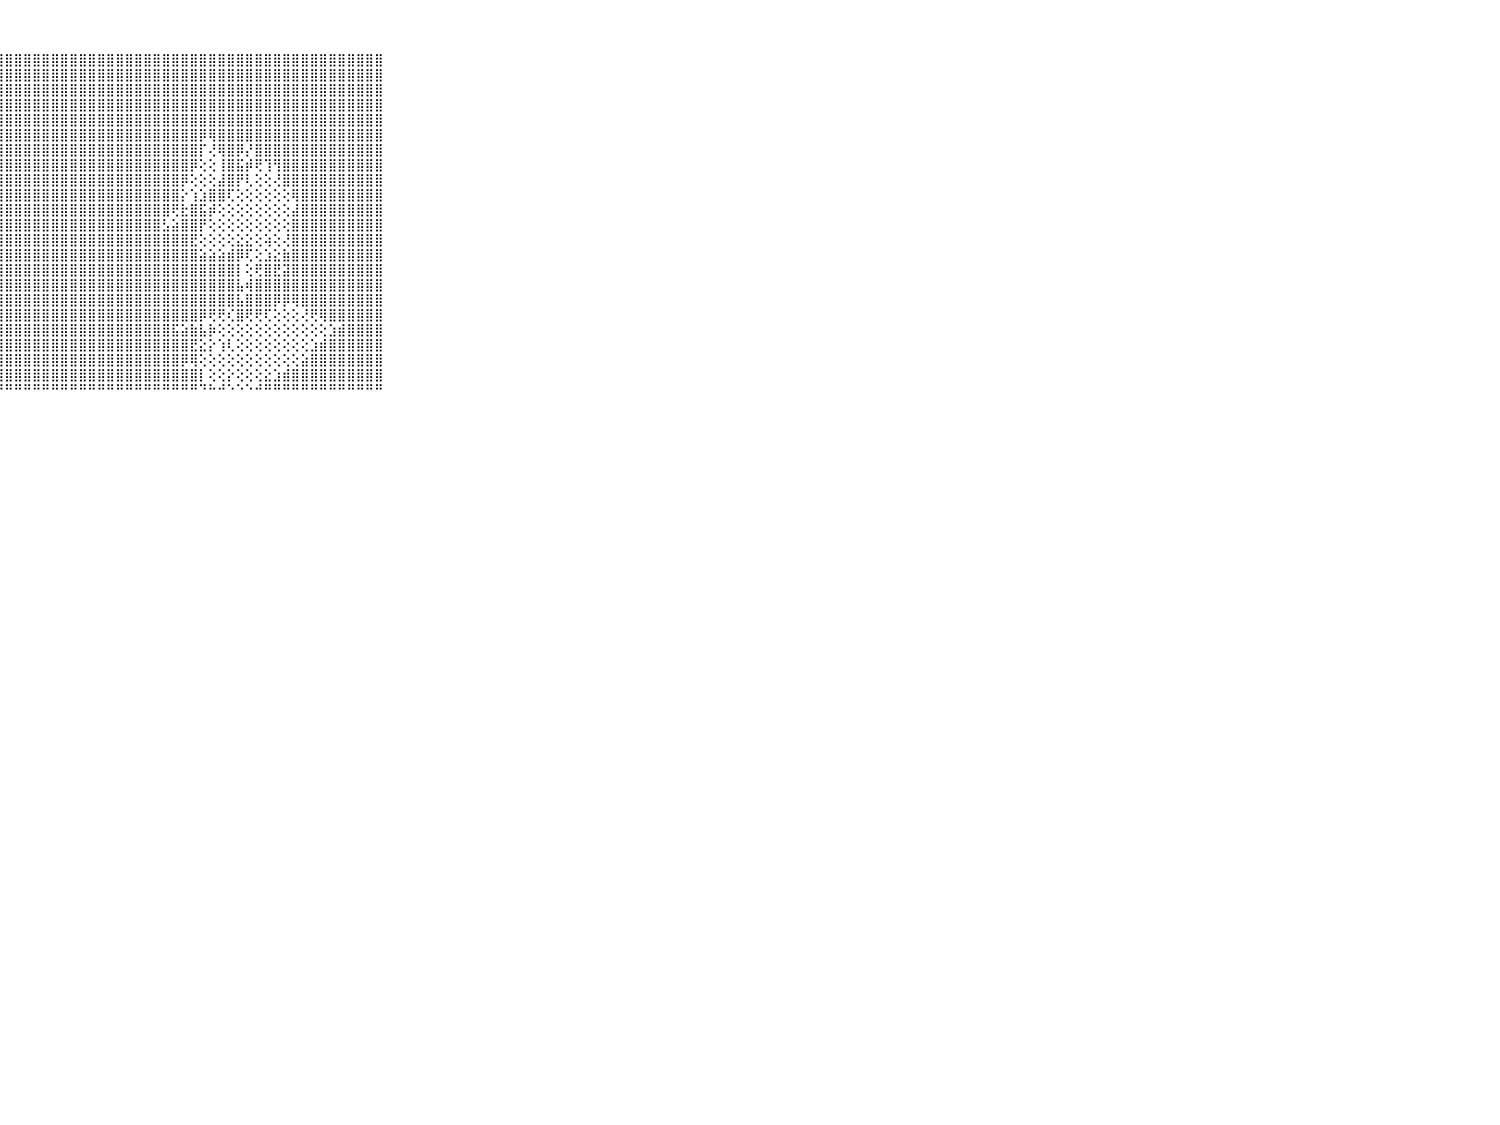

⠀⠀⠀⠀⠀⠀⠀⠀⠀⠀⠀⣿⣿⣿⣿⣿⣿⣿⣿⣿⣿⣿⣿⣿⣿⣿⣿⣿⣿⣿⣿⣿⣿⣿⣿⣿⣿⣿⣿⣿⣿⣿⣿⣿⣿⣿⣿⣿⣿⣿⣿⣿⣿⣿⣿⣿⣿⣿⣿⣿⣿⣿⣿⣿⣿⣿⣿⣿⣿⠀⠀⠀⠀⠀⠀⠀⠀⠀⠀⠀⠀
⠀⠀⠀⠀⠀⠀⠀⠀⠀⠀⠀⣿⣿⣿⣿⣿⣿⣿⣿⣿⣿⣿⣿⣿⣿⣿⣿⣿⣿⣿⣿⣿⣿⣿⣿⣿⣿⣿⣿⣿⣿⣿⣿⣿⣿⣿⣿⣿⣿⣿⣿⣿⣿⣿⣿⣿⣿⣿⣿⣿⣿⣿⣿⣿⣿⣿⣿⣿⣿⠀⠀⠀⠀⠀⠀⠀⠀⠀⠀⠀⠀
⠀⠀⠀⠀⠀⠀⠀⠀⠀⠀⠀⣿⣿⣿⣿⣿⣿⣿⣿⣿⣿⣿⣿⣿⣿⣿⣿⣿⣿⣿⣿⣿⣿⣿⣿⣿⣿⣿⣿⣿⣿⣿⣿⣿⣿⣿⣿⣿⣿⣿⣿⣿⣿⣿⣿⣿⣿⣿⣿⣿⣿⣿⣿⣿⣿⣿⣿⣿⣿⠀⠀⠀⠀⠀⠀⠀⠀⠀⠀⠀⠀
⠀⠀⠀⠀⠀⠀⠀⠀⠀⠀⠀⣿⣿⣿⣿⣿⣿⣿⣿⣿⣿⣿⣿⣿⣿⣿⣿⣿⣿⣿⣿⣿⣿⣿⣿⣿⣿⣿⣿⣿⣿⣿⣿⣿⣿⣿⣿⣿⣿⣿⣿⣿⣿⣿⣿⣿⣿⣿⣿⣿⣿⣿⣿⣿⣿⣿⣿⣿⣿⠀⠀⠀⠀⠀⠀⠀⠀⠀⠀⠀⠀
⠀⠀⠀⠀⠀⠀⠀⠀⠀⠀⠀⣿⣿⣿⣿⣿⣿⣿⣿⣿⣿⣿⣿⣿⣿⣿⣿⣿⣿⣿⣿⣿⣿⣿⣿⣿⣿⣿⣿⣿⣿⣿⣿⣿⣿⣿⣿⣿⣿⣿⣿⣿⣿⣿⣿⣿⣿⣿⣿⣿⣿⣿⣿⣿⣿⣿⣿⣿⣿⠀⠀⠀⠀⠀⠀⠀⠀⠀⠀⠀⠀
⠀⠀⠀⠀⠀⠀⠀⠀⠀⠀⠀⣿⣿⣿⣿⣿⣿⣿⣿⣿⣿⣿⣿⣿⣿⣿⣿⣿⣿⣿⣿⣿⣿⣿⣿⣿⣿⣿⣿⣿⣿⣿⣿⣿⣿⣿⣿⣿⣿⡿⢿⣿⣿⣿⣿⣿⣿⣿⣿⣿⣿⣿⣿⣿⣿⣿⣿⣿⣿⠀⠀⠀⠀⠀⠀⠀⠀⠀⠀⠀⠀
⠀⠀⠀⠀⠀⠀⠀⠀⠀⠀⠀⣿⣿⣿⣿⣿⣿⣿⣿⣿⣿⣿⣿⣿⣿⣿⣿⣿⣿⣿⣿⣿⣿⣿⣿⣿⣿⣿⣿⣿⣿⣿⣿⣿⣿⣿⣿⣿⣿⡏⢜⢿⣿⡿⡜⣿⣿⣿⣿⣿⣿⣿⣿⣿⣿⣿⣿⣿⣿⠀⠀⠀⠀⠀⠀⠀⠀⠀⠀⠀⠀
⠀⠀⠀⠀⠀⠀⠀⠀⠀⠀⠀⣿⣿⣿⣿⣿⣿⣿⣿⣿⣿⣿⣿⣿⣿⣿⣿⣿⣿⣿⣿⣿⣿⣿⣿⣿⣿⣿⣿⣿⣿⣿⣿⣿⣿⣿⣿⣿⡿⢕⢕⢸⣿⣯⡾⢟⢹⢻⣿⣿⣿⣿⣿⣿⣿⣿⣿⣿⣿⠀⠀⠀⠀⠀⠀⠀⠀⠀⠀⠀⠀
⠀⠀⠀⠀⠀⠀⠀⠀⠀⠀⠀⣿⣿⣿⣿⣿⣿⣿⣿⣿⣿⣿⣿⣿⣿⣿⣿⣿⣿⣿⣿⣿⣿⣿⣿⣿⣿⣿⣿⣿⣿⣿⣿⣿⣿⣿⣿⡿⢕⢕⢕⣼⣿⡟⢇⢕⢕⢜⣿⣿⣿⣿⣿⣿⣿⣿⣿⣿⣿⠀⠀⠀⠀⠀⠀⠀⠀⠀⠀⠀⠀
⠀⠀⠀⠀⠀⠀⠀⠀⠀⠀⠀⣿⣿⣿⣿⣿⣿⣿⣿⣿⣿⣿⣿⣿⣿⣿⣿⣿⣿⣿⣿⣿⣿⣿⣿⣿⣿⣿⣿⣿⣿⣿⣿⣿⣿⣿⣿⡕⢱⣱⣿⣿⢏⢕⢕⢕⢕⢕⢕⢿⣿⣿⣿⣿⣿⣿⣿⣿⣿⠀⠀⠀⠀⠀⠀⠀⠀⠀⠀⠀⠀
⠀⠀⠀⠀⠀⠀⠀⠀⠀⠀⠀⣿⣿⣿⣿⣿⣿⣿⣿⣿⣿⣿⣿⣿⣿⣿⣿⣿⣿⣿⣿⣿⣿⣿⣿⣿⣿⣿⣿⣿⣿⣿⣿⣿⣿⣿⢟⣗⣿⣯⡾⢕⢕⢕⢕⢕⢕⢕⢕⣼⣿⣿⣿⣿⣿⣿⣿⣿⣿⠀⠀⠀⠀⠀⠀⠀⠀⠀⠀⠀⠀
⠀⠀⠀⠀⠀⠀⠀⠀⠀⠀⠀⣿⣿⣿⣿⣿⣿⣿⣿⣿⣿⣿⣿⣿⣿⣿⣿⣿⣿⣿⣿⣿⣿⣿⣿⣿⣿⣿⣿⣿⣿⣿⣿⣿⣿⣣⣵⣿⣿⡟⢕⢕⢕⢕⢕⢕⢕⢕⢕⣿⣿⣿⣿⣿⣿⣿⣿⣿⣿⠀⠀⠀⠀⠀⠀⠀⠀⠀⠀⠀⠀
⠀⠀⠀⠀⠀⠀⠀⠀⠀⠀⠀⣿⣿⣿⣿⣿⣿⣿⣿⣿⣿⣿⣿⣿⣿⣿⣿⣿⣿⣿⣿⣿⣿⣿⣿⣿⣿⣿⣿⣿⣿⣿⣿⣿⣿⣿⣿⣿⣟⢕⢕⢕⢕⣕⣕⢕⢵⢕⢜⣿⣿⣿⣿⣿⣿⣿⣿⣿⣿⠀⠀⠀⠀⠀⠀⠀⠀⠀⠀⠀⠀
⠀⠀⠀⠀⠀⠀⠀⠀⠀⠀⠀⣿⣿⣿⣿⣿⣿⣿⣿⣿⣿⣿⣿⣿⣿⣿⣿⣿⣿⣿⣿⣿⣿⣿⣿⣿⣿⣿⣿⣿⣿⣿⣿⣿⣿⣿⣿⣿⣿⣵⣵⣵⣾⡿⢏⢕⣱⣕⣷⣿⣿⣿⣿⣿⣿⣿⣿⣿⣿⠀⠀⠀⠀⠀⠀⠀⠀⠀⠀⠀⠀
⠀⠀⠀⠀⠀⠀⠀⠀⠀⠀⠀⣿⣿⣿⣿⣿⣿⣿⣿⣿⣿⣿⣿⣿⣿⣿⣿⣿⣿⣿⣿⣿⣿⣿⣿⣿⣿⣿⣿⣿⣿⣿⣿⣿⣿⣿⣿⣿⣿⣿⣿⣿⣿⡇⢕⢟⣿⣟⣽⣿⣿⣿⣿⣿⣿⣿⣿⣿⣿⠀⠀⠀⠀⠀⠀⠀⠀⠀⠀⠀⠀
⠀⠀⠀⠀⠀⠀⠀⠀⠀⠀⠀⣿⣿⣿⣿⣿⣿⣿⣿⣿⣿⣿⣿⣿⣿⣿⣿⣿⣿⣿⣿⣿⣿⣿⣿⣿⣿⣿⣿⣿⣿⣿⣿⣿⣿⣿⣿⣿⣿⣿⣿⣿⣿⣧⢾⣿⣿⣿⣿⣿⣿⣿⣿⣿⣿⣿⣿⣿⣿⠀⠀⠀⠀⠀⠀⠀⠀⠀⠀⠀⠀
⠀⠀⠀⠀⠀⠀⠀⠀⠀⠀⠀⣿⣿⣿⣿⣿⣿⣿⣿⣿⣿⣿⣿⣿⣿⣿⣿⣿⣿⣿⣿⣿⣿⣿⣿⣿⣿⣿⣿⣿⣿⣿⣿⣿⣿⣿⣿⣿⣿⣿⣿⣿⣿⣧⣿⣿⣿⡿⡿⢿⣿⣿⣿⣿⣿⣿⣿⣿⣿⠀⠀⠀⠀⠀⠀⠀⠀⠀⠀⠀⠀
⠀⠀⠀⠀⠀⠀⠀⠀⠀⠀⠀⣿⣿⣿⣿⣿⣿⣿⣿⣿⣿⣿⣿⣿⣿⣿⣿⣿⣿⣿⣿⣿⣿⣿⣿⣿⣿⣿⣿⣿⣿⣿⣿⣿⣿⣿⣿⣿⣿⡿⢟⢟⢎⣿⢟⢟⢏⢕⢕⢕⢜⢟⢿⣿⣿⣿⣿⣿⣿⠀⠀⠀⠀⠀⠀⠀⠀⠀⠀⠀⠀
⠀⠀⠀⠀⠀⠀⠀⠀⠀⠀⠀⣿⣿⣿⣿⣿⣿⣿⣿⣿⣿⣿⣿⣿⣿⣿⣿⣿⣿⣿⣿⣿⣿⣿⣿⣿⣿⣿⣿⣿⣿⣿⣿⣿⣿⣿⣯⣵⣷⣧⡷⢕⢕⢕⢕⢕⢕⢕⢕⢕⢕⢕⢕⣱⣾⣿⣿⣿⣿⠀⠀⠀⠀⠀⠀⠀⠀⠀⠀⠀⠀
⠀⠀⠀⠀⠀⠀⠀⠀⠀⠀⠀⣿⣿⣿⣿⣿⣿⣿⣿⣿⣿⣿⣿⣿⣿⣿⣿⣿⣿⣿⣿⣿⣿⣿⣿⣿⣿⣿⣿⣿⣿⣿⣿⣿⣿⣿⣿⣿⣟⣕⡕⢱⢇⢕⢕⢕⢕⢕⢕⢕⢕⣱⣾⣿⣿⣿⣿⣿⣿⠀⠀⠀⠀⠀⠀⠀⠀⠀⠀⠀⠀
⠀⠀⠀⠀⠀⠀⠀⠀⠀⠀⠀⣿⣿⣿⣿⣿⣿⣿⣿⣿⣿⣿⣿⣿⣿⣿⣿⣿⣿⣿⣿⣿⣿⣿⣿⣿⣿⣿⣿⣿⣿⣿⣿⣿⣿⣿⣿⡿⢿⢕⢕⢕⢕⢕⢕⢕⢕⢕⢕⢕⣵⣿⣿⣿⣿⣿⣿⣿⣿⠀⠀⠀⠀⠀⠀⠀⠀⠀⠀⠀⠀
⠀⠀⠀⠀⠀⠀⠀⠀⠀⠀⠀⣿⣿⣿⣿⣿⣿⣿⣿⣿⣿⣿⣿⣿⣿⣿⣿⣿⣿⣿⣿⣿⣿⣿⣿⣿⣿⣿⣿⣿⣿⣿⣿⣿⣿⣿⣿⣿⣿⡇⢕⢕⡕⢕⢕⢕⣕⣱⣾⣿⣿⣿⣿⣿⣿⣿⣿⣿⣿⠀⠀⠀⠀⠀⠀⠀⠀⠀⠀⠀⠀
⠀⠀⠀⠀⠀⠀⠀⠀⠀⠀⠀⠛⠛⠛⠛⠛⠛⠛⠛⠛⠛⠛⠛⠛⠛⠛⠛⠛⠛⠛⠛⠛⠛⠛⠛⠛⠛⠛⠛⠛⠛⠛⠛⠛⠛⠛⠛⠛⠛⠙⠓⠚⠑⠑⠑⠚⠛⠛⠛⠛⠛⠛⠛⠛⠛⠛⠛⠛⠛⠀⠀⠀⠀⠀⠀⠀⠀⠀⠀⠀⠀